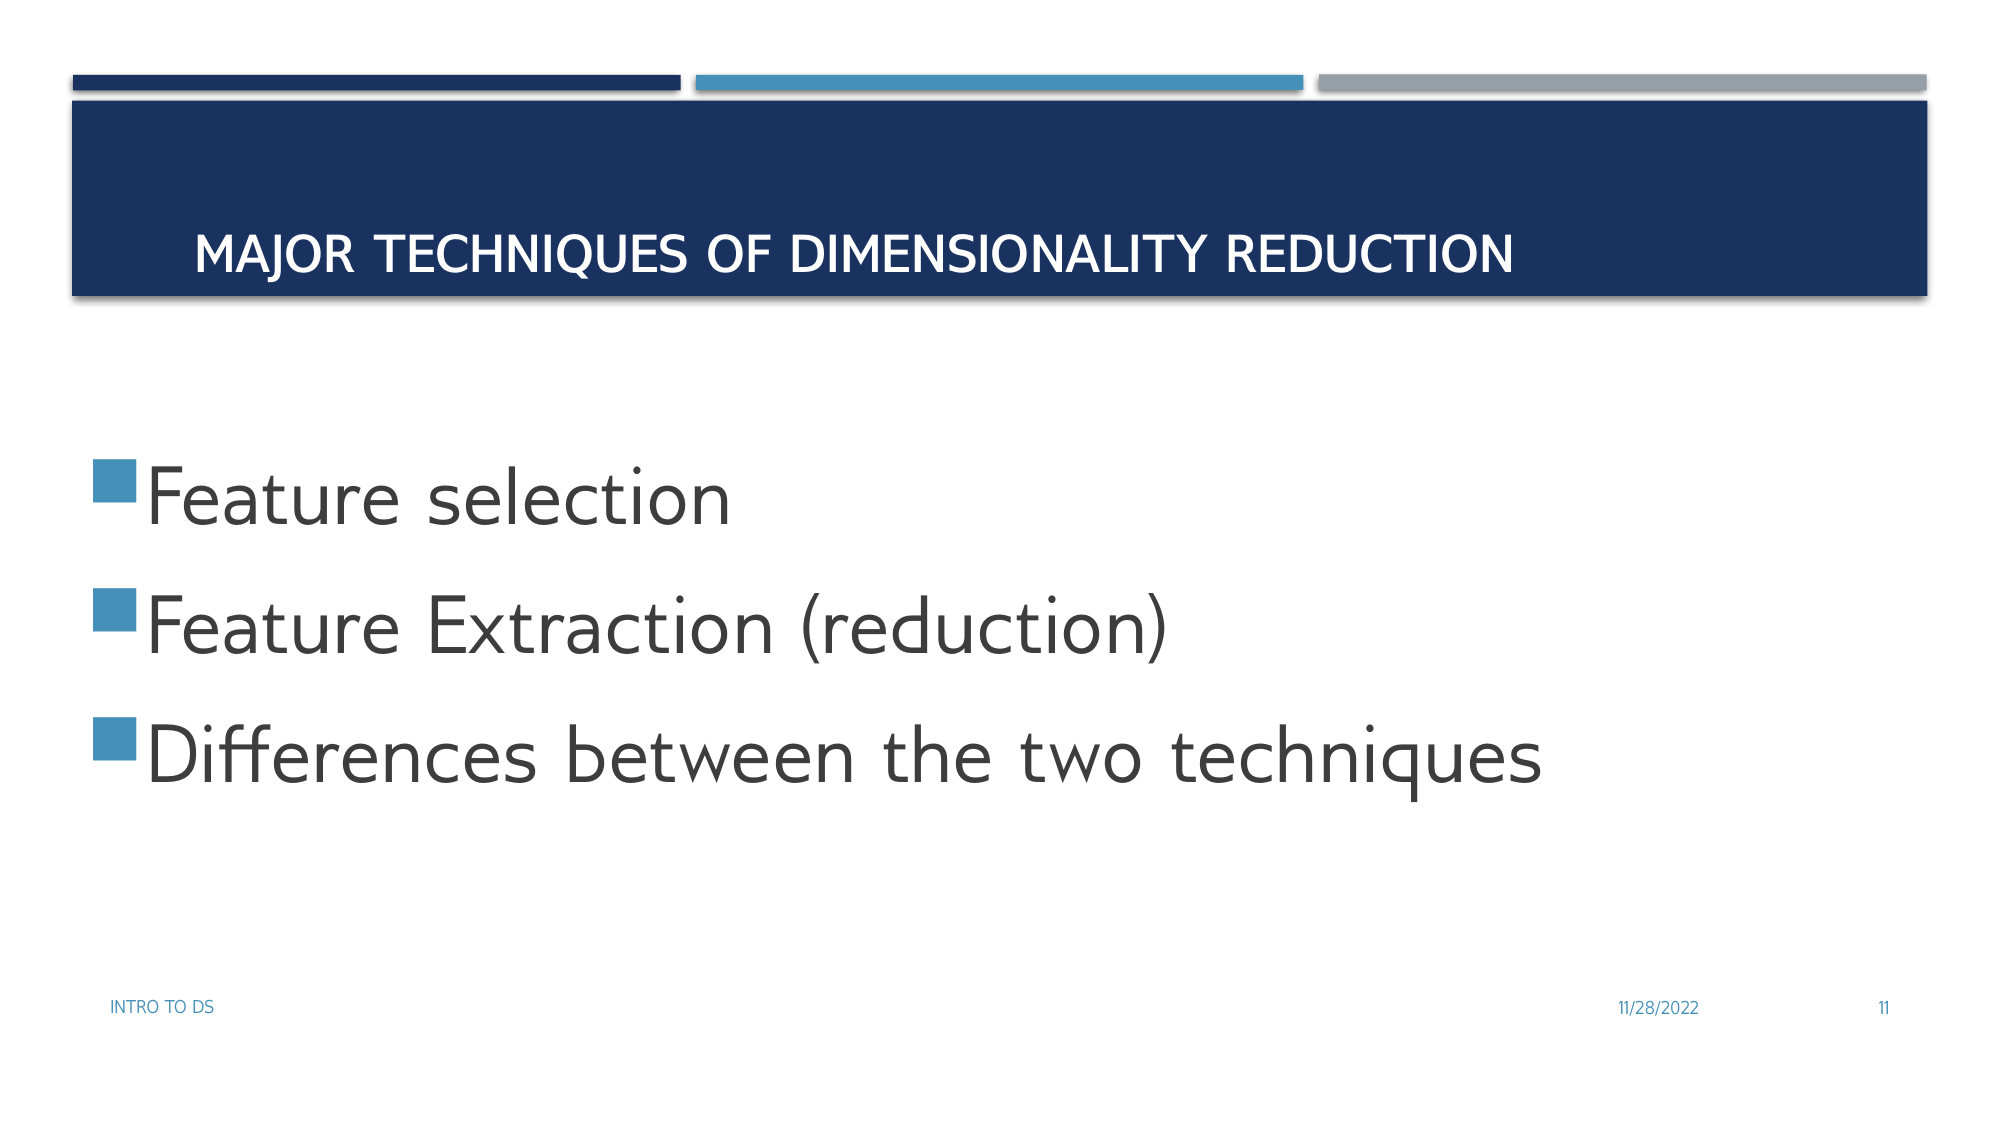

# Major Techniques of Dimensionality Reduction
Feature selection
Feature Extraction (reduction)
Differences between the two techniques

Intro to DS
11
11/28/2022